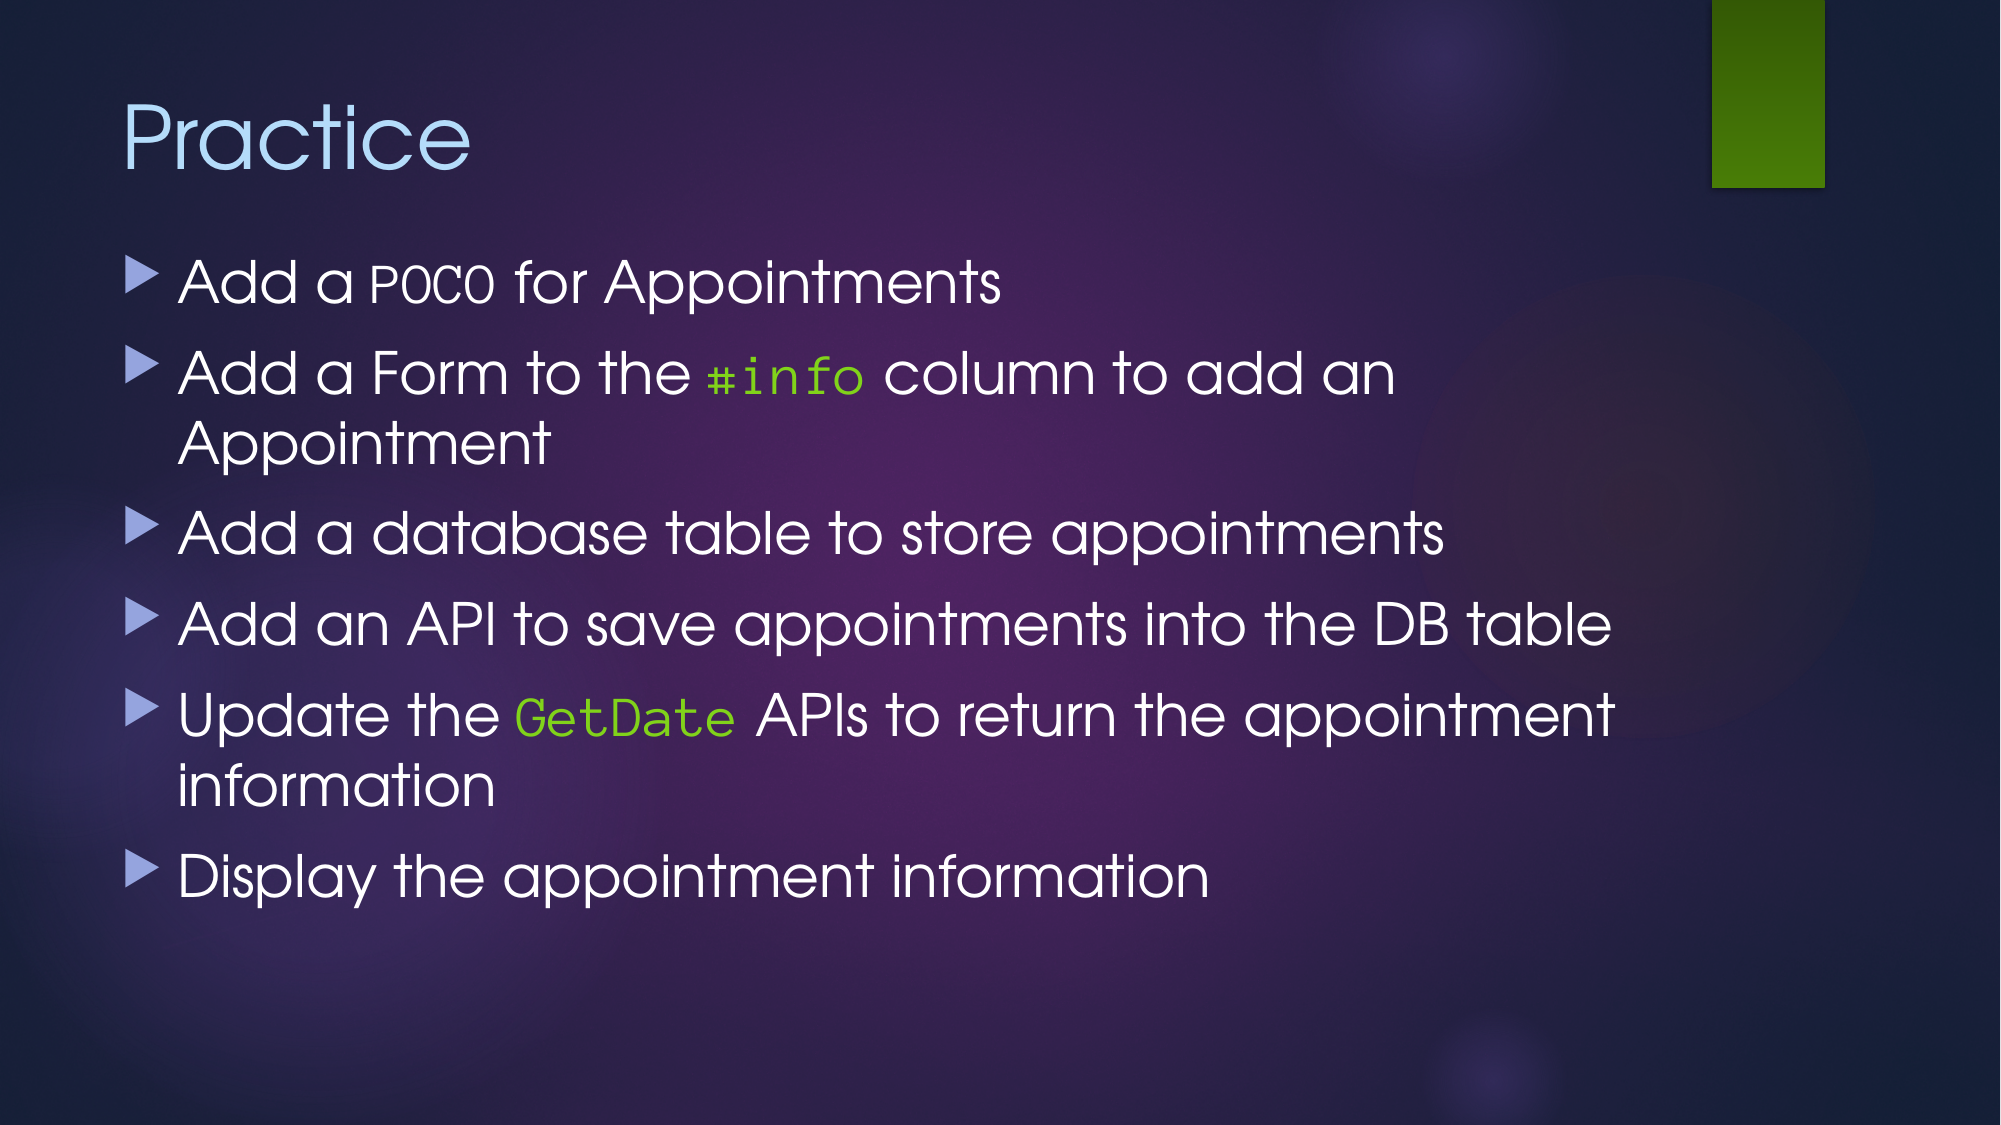

# Practice
Add a POCO for Appointments
Add a Form to the #info column to add an Appointment
Add a database table to store appointments
Add an API to save appointments into the DB table
Update the GetDate APIs to return the appointment information
Display the appointment information